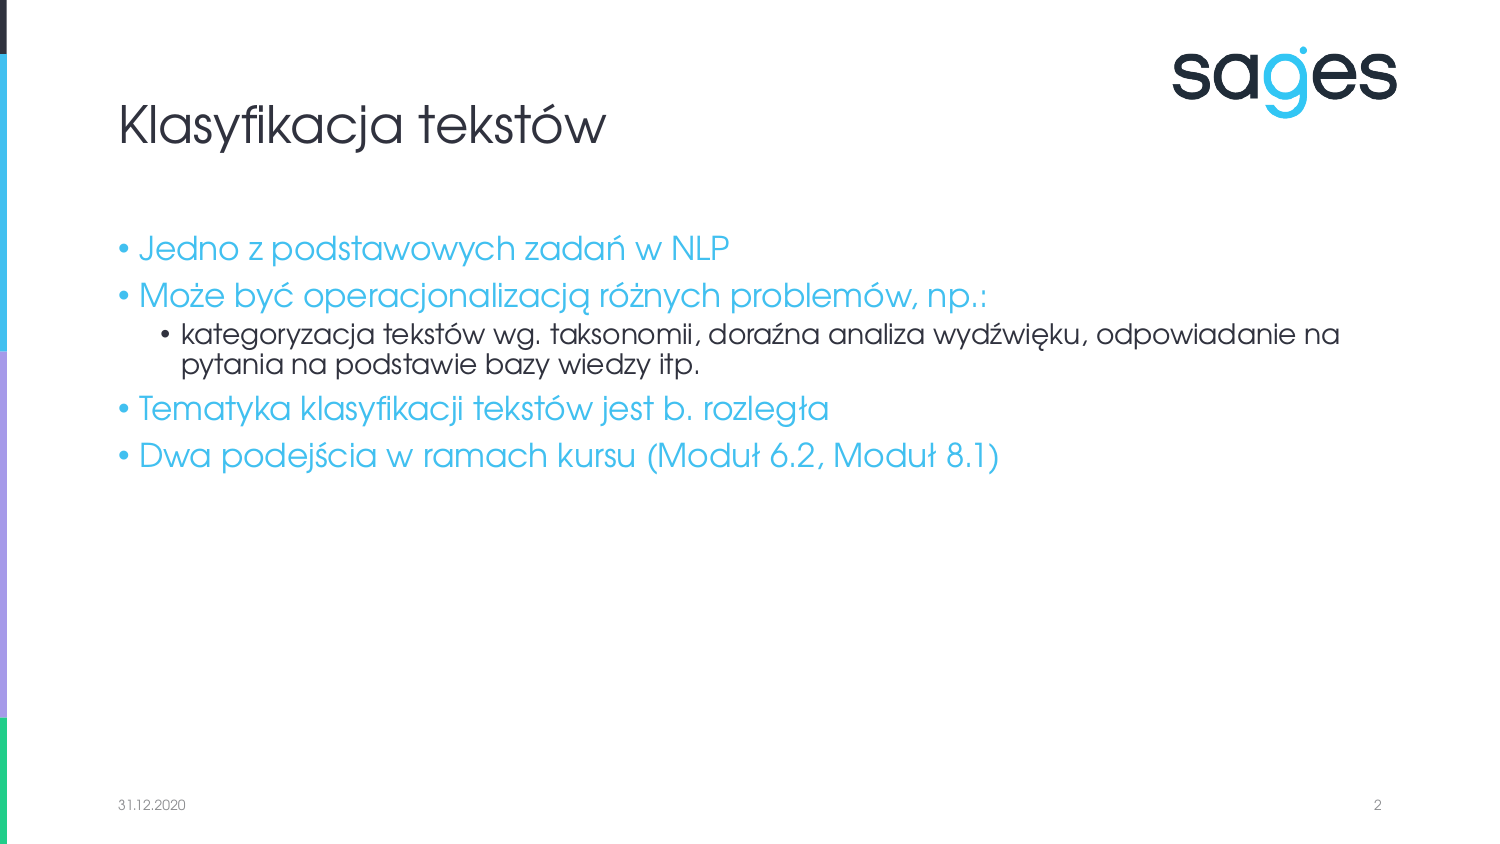

# Klasyfikacja tekstów
Jedno z podstawowych zadań w NLP
Może być operacjonalizacją różnych problemów, np.:
kategoryzacja tekstów wg. taksonomii, doraźna analiza wydźwięku, odpowiadanie na pytania na podstawie bazy wiedzy itp.
Tematyka klasyfikacji tekstów jest b. rozległa
Dwa podejścia w ramach kursu (Moduł 6.2, Moduł 8.1)

31.12.2020
2